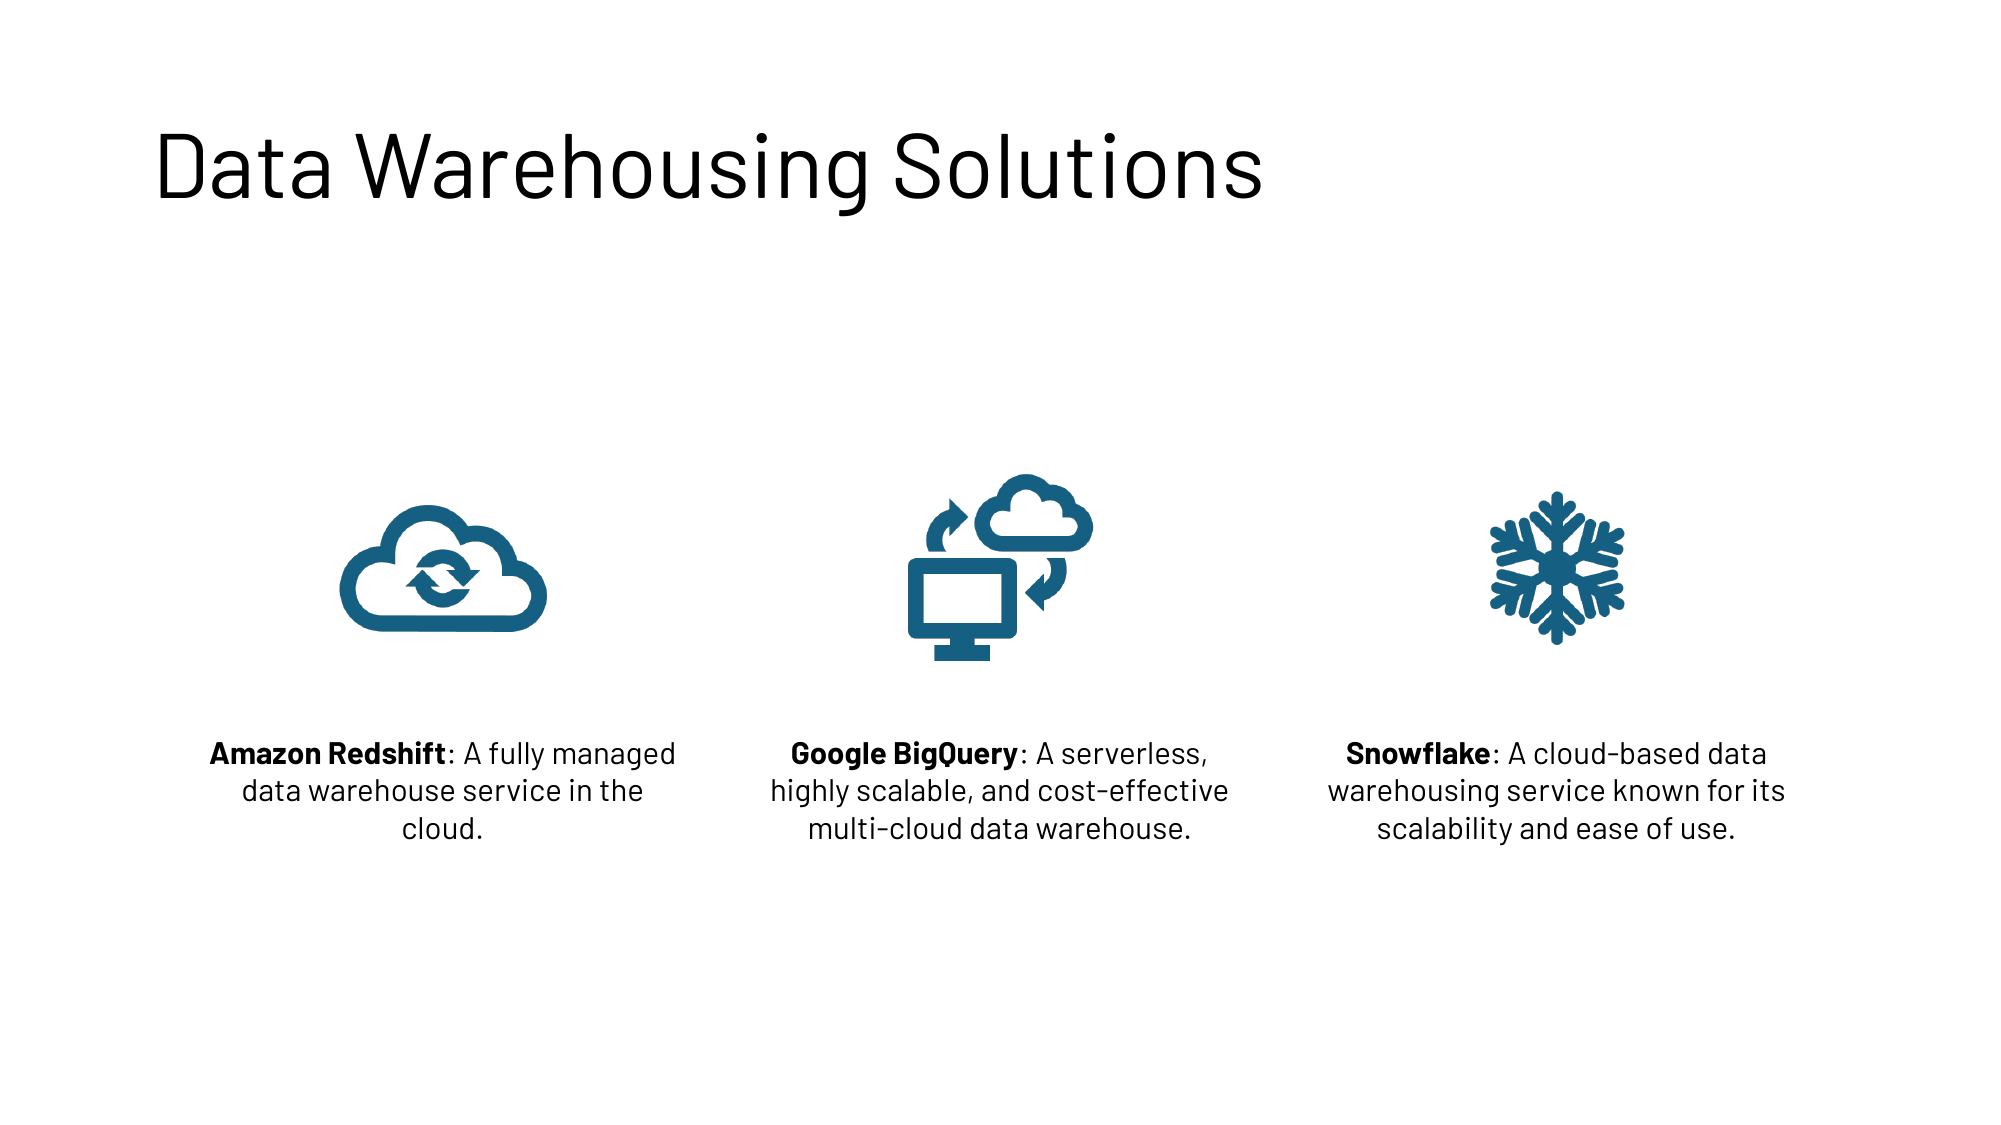

# Data Warehousing Solutions
Amazon Redshift: A fully managed data warehouse service in the cloud.
Google BigQuery: A serverless, highly scalable, and cost-effective multi-cloud data warehouse.
Snowflake: A cloud-based data warehousing service known for its scalability and ease of use.